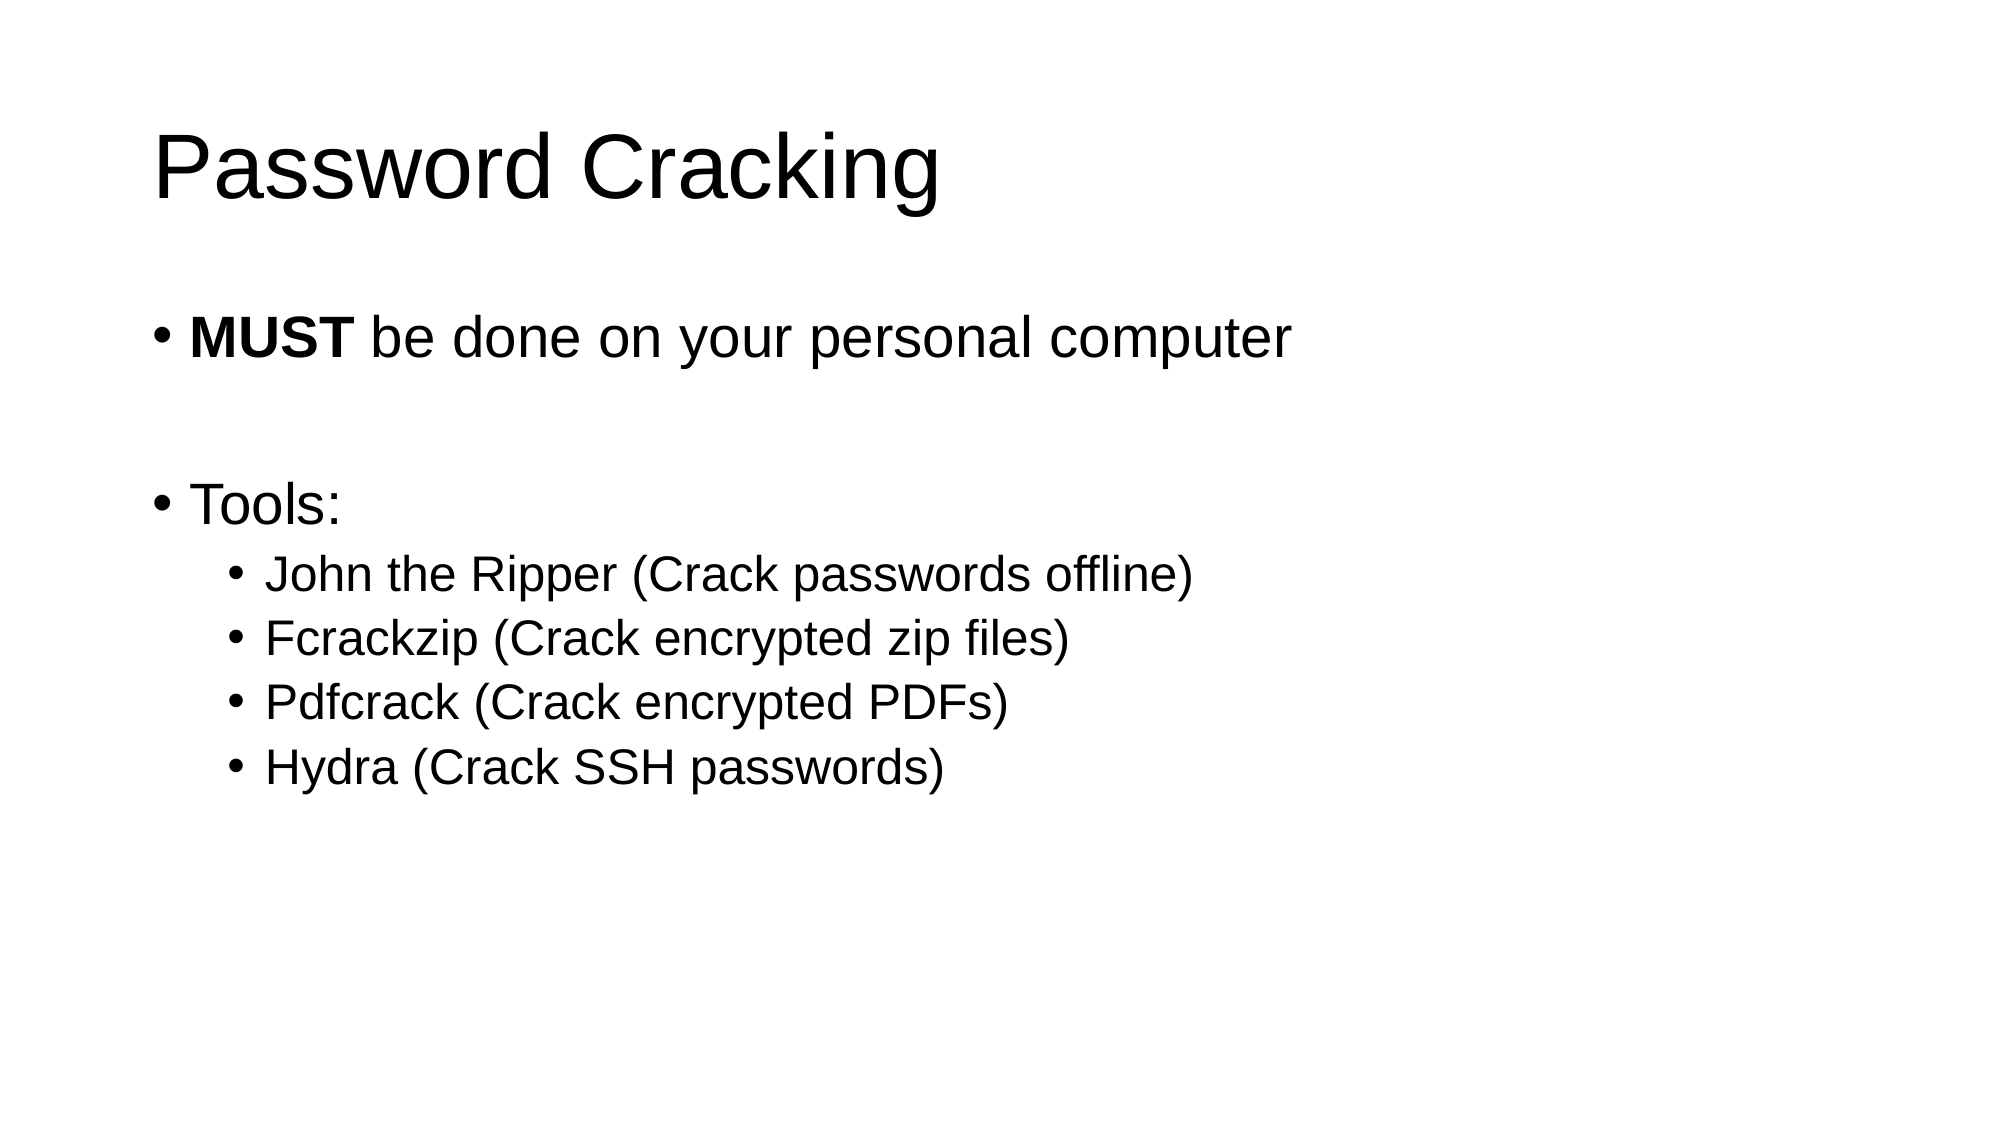

# Password Cracking
MUST be done on your personal computer

Tools:
John the Ripper (Crack passwords offline)
Fcrackzip (Crack encrypted zip files)
Pdfcrack (Crack encrypted PDFs)
Hydra (Crack SSH passwords)